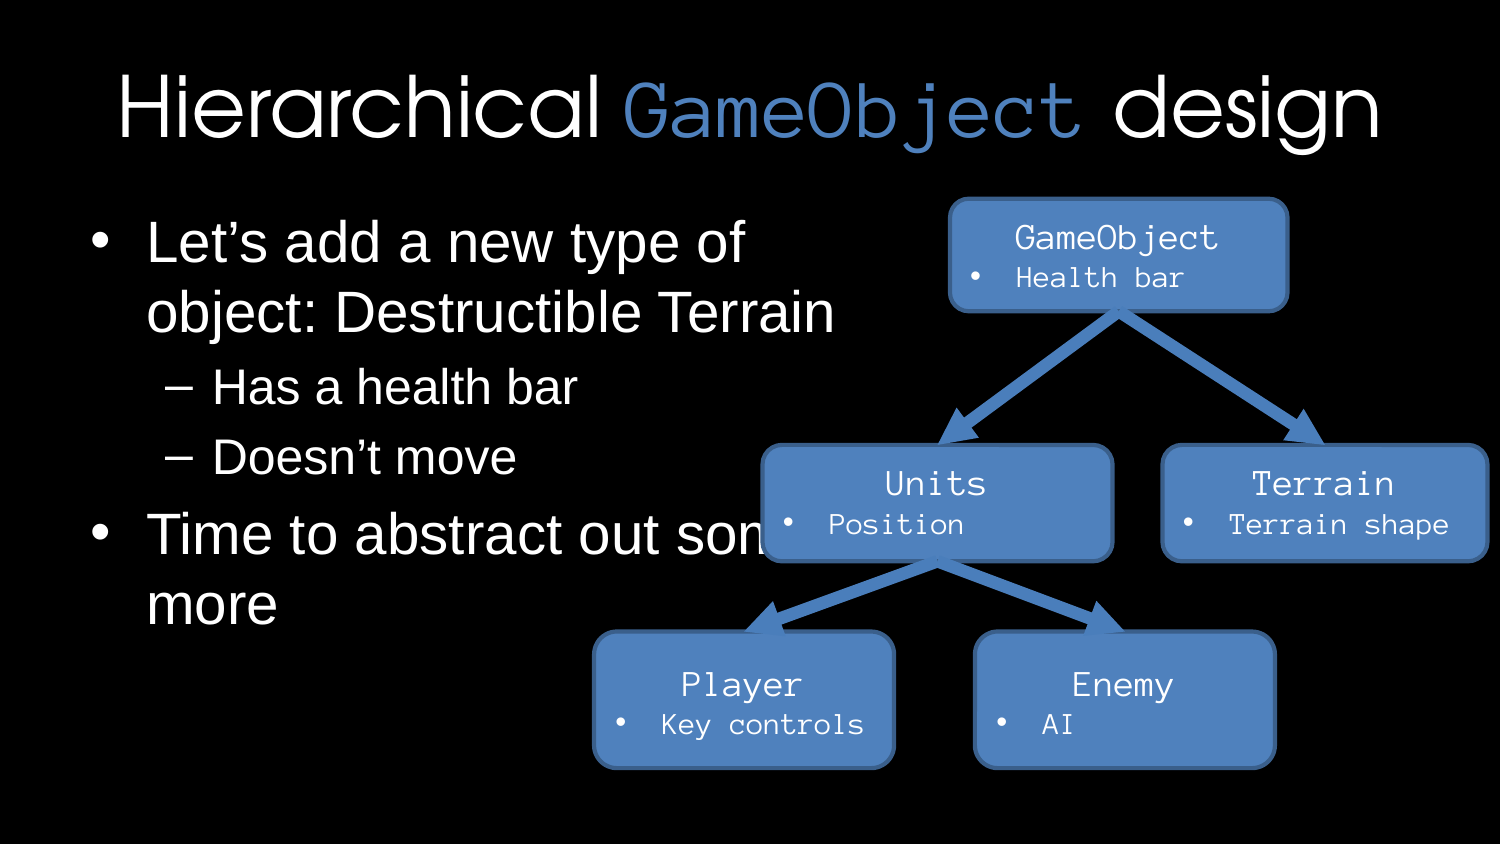

# Hierarchical GameObject design
Let’s add a new type of object: Destructible Terrain
Has a health bar
Doesn’t move
Time to abstract out some more
GameObject
Health bar
Units
Position
Terrain
Terrain shape
Player
Key controls
Enemy
AI